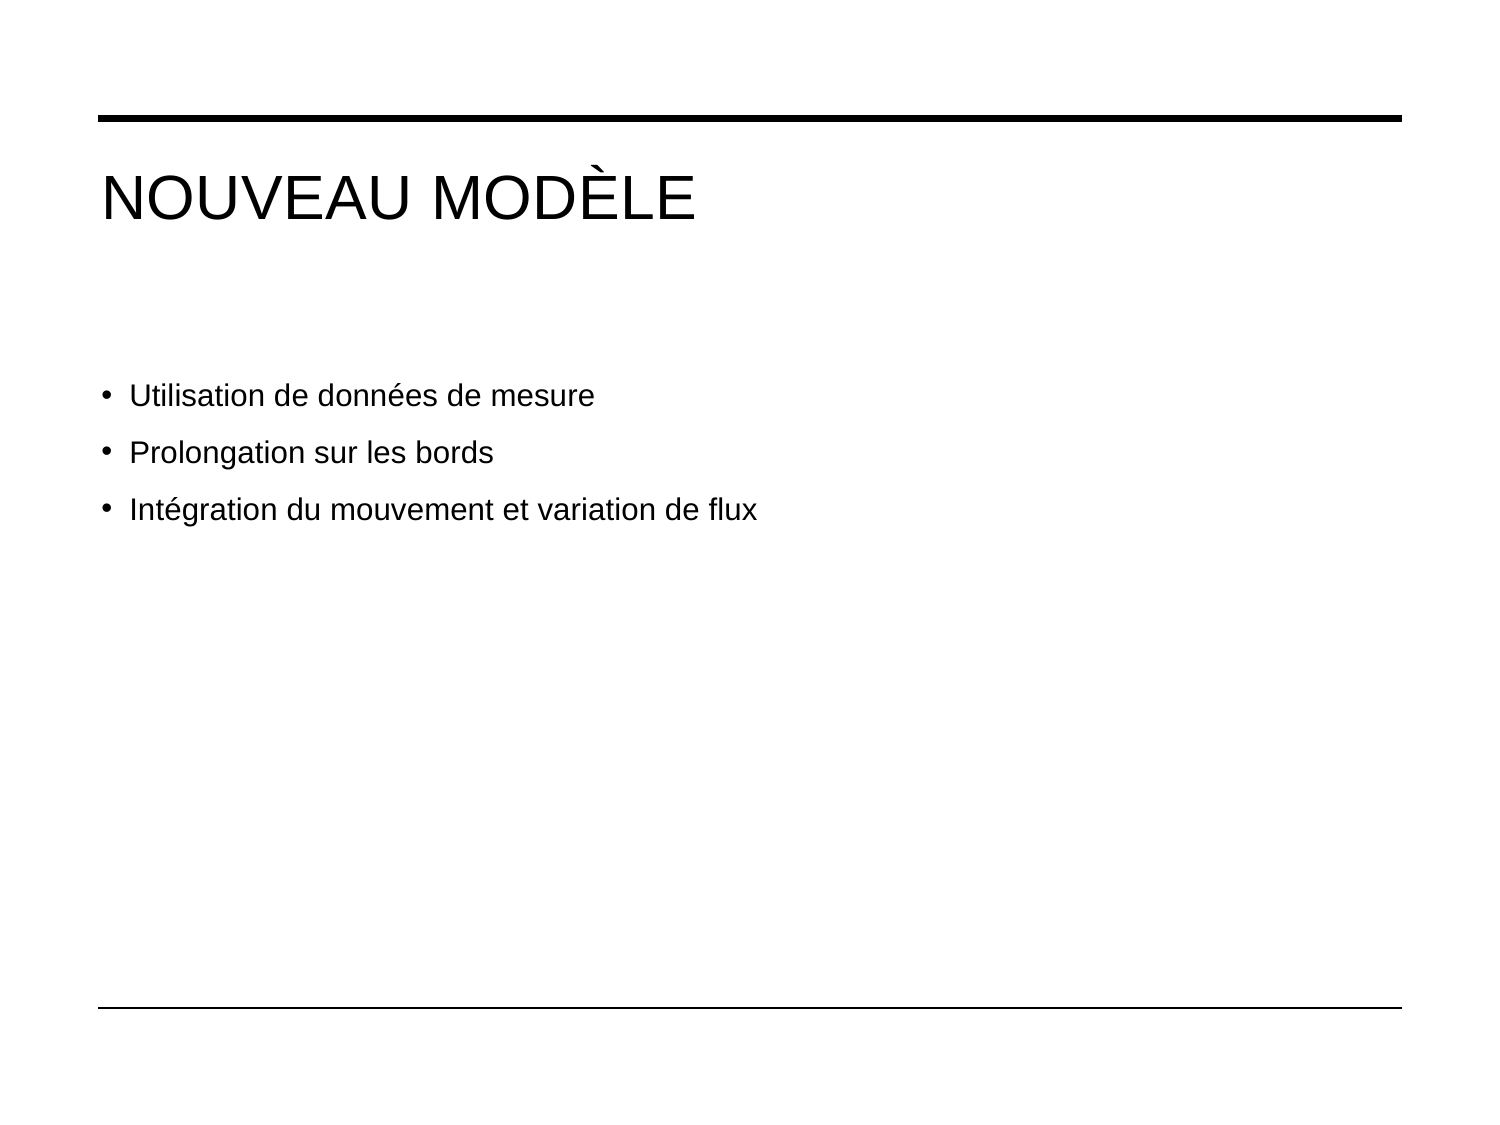

# Nouveau modèle
Utilisation de données de mesure
Prolongation sur les bords
Intégration du mouvement et variation de flux